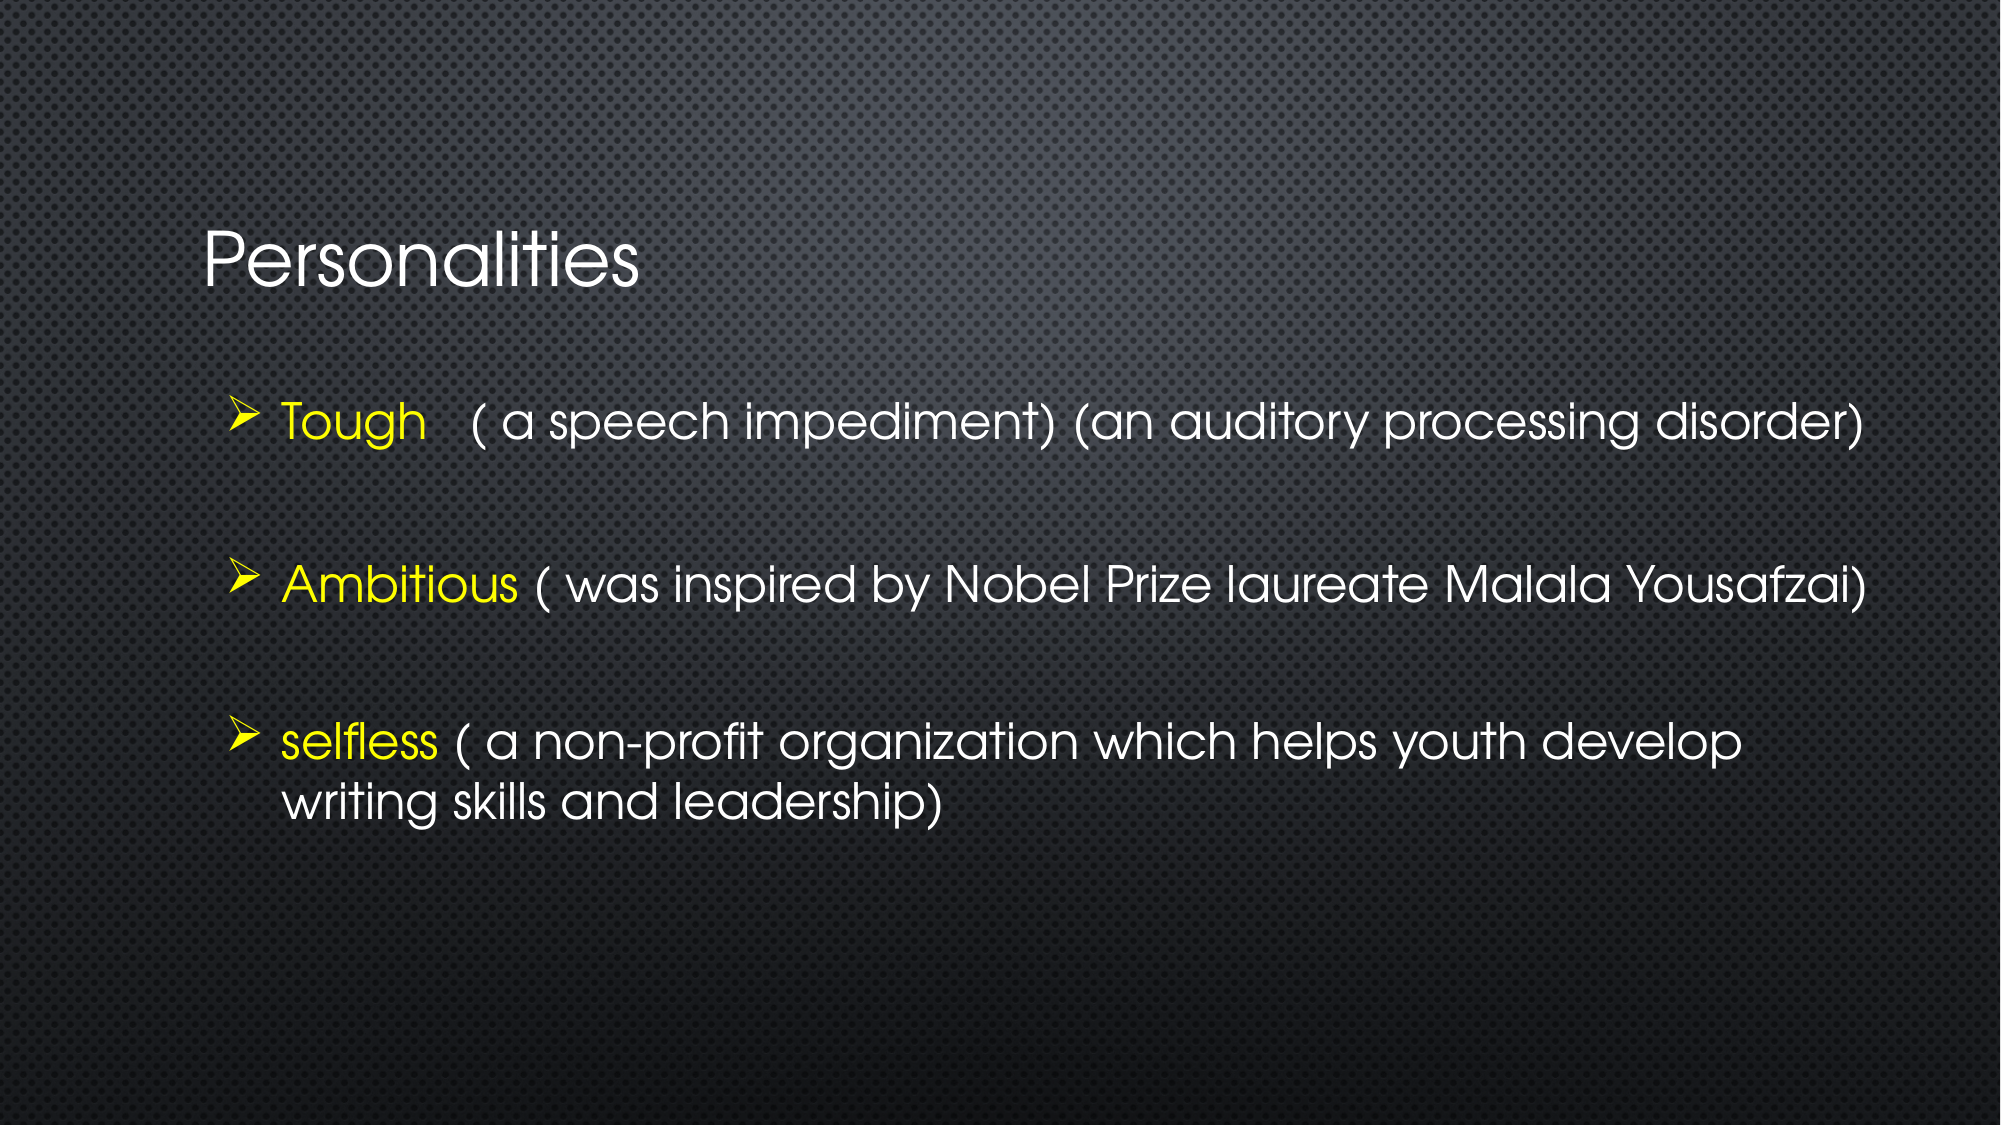

# Personalities
Tough   ( a speech impediment) (an auditory processing disorder)
Ambitious ( was inspired by Nobel Prize laureate Malala Yousafzai)
selfless ( a non-profit organization which helps youth develop writing skills and leadership)